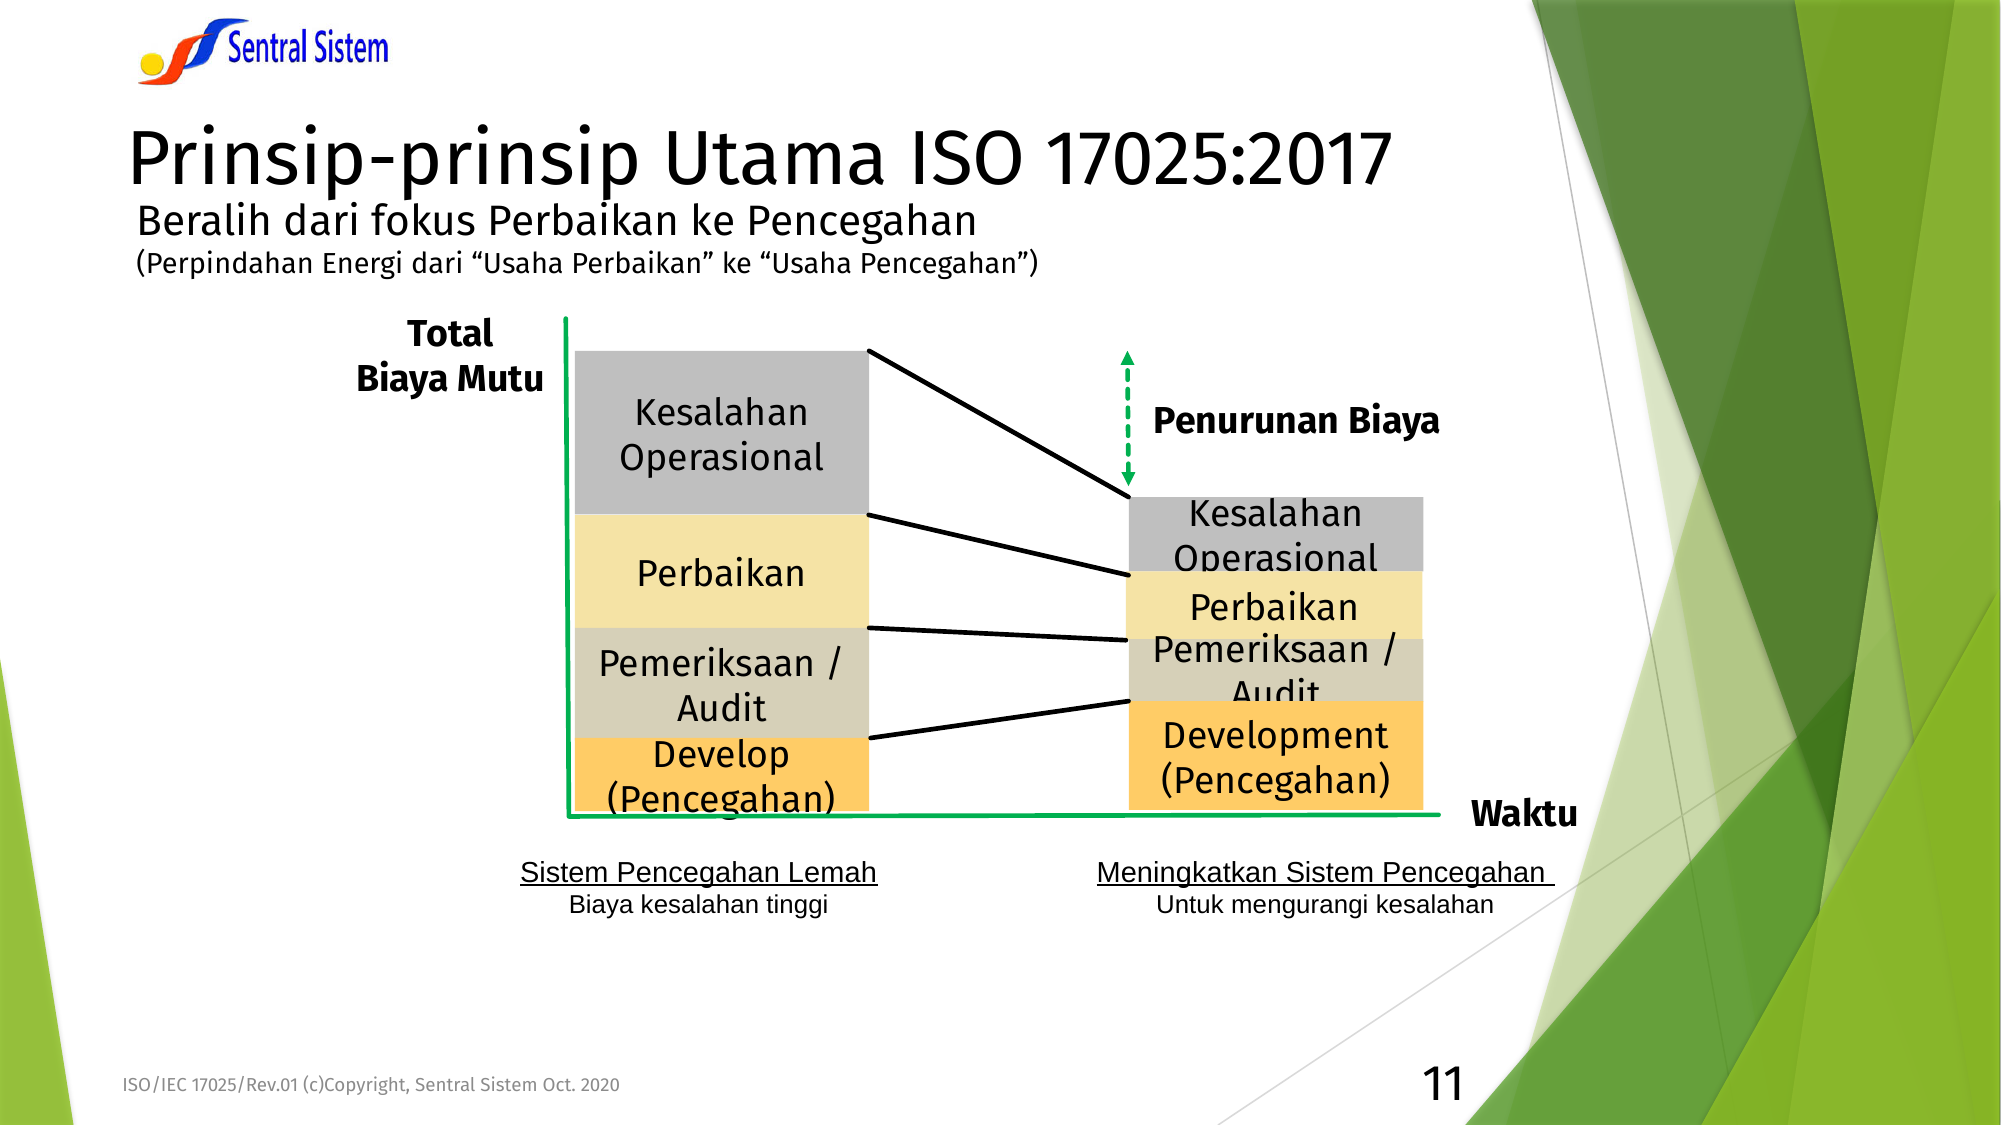

Prinsip-prinsip Utama ISO 17025:2017
# Beralih dari fokus Perbaikan ke Pencegahan (Perpindahan Energi dari “Usaha Perbaikan” ke “Usaha Pencegahan”)
Total
Biaya Mutu

Kesalahan Operasional
Penurunan Biaya
Kesalahan Operasional
Perbaikan
Perbaikan
Pemeriksaan / Audit
Pemeriksaan / Audit
Development (Pencegahan)

Develop (Pencegahan)
Waktu
Sistem Pencegahan Lemah
Biaya kesalahan tinggi
Meningkatkan Sistem Pencegahan
Untuk mengurangi kesalahan
11
ISO/IEC 17025/Rev.01 (c)Copyright, Sentral Sistem Oct. 2020